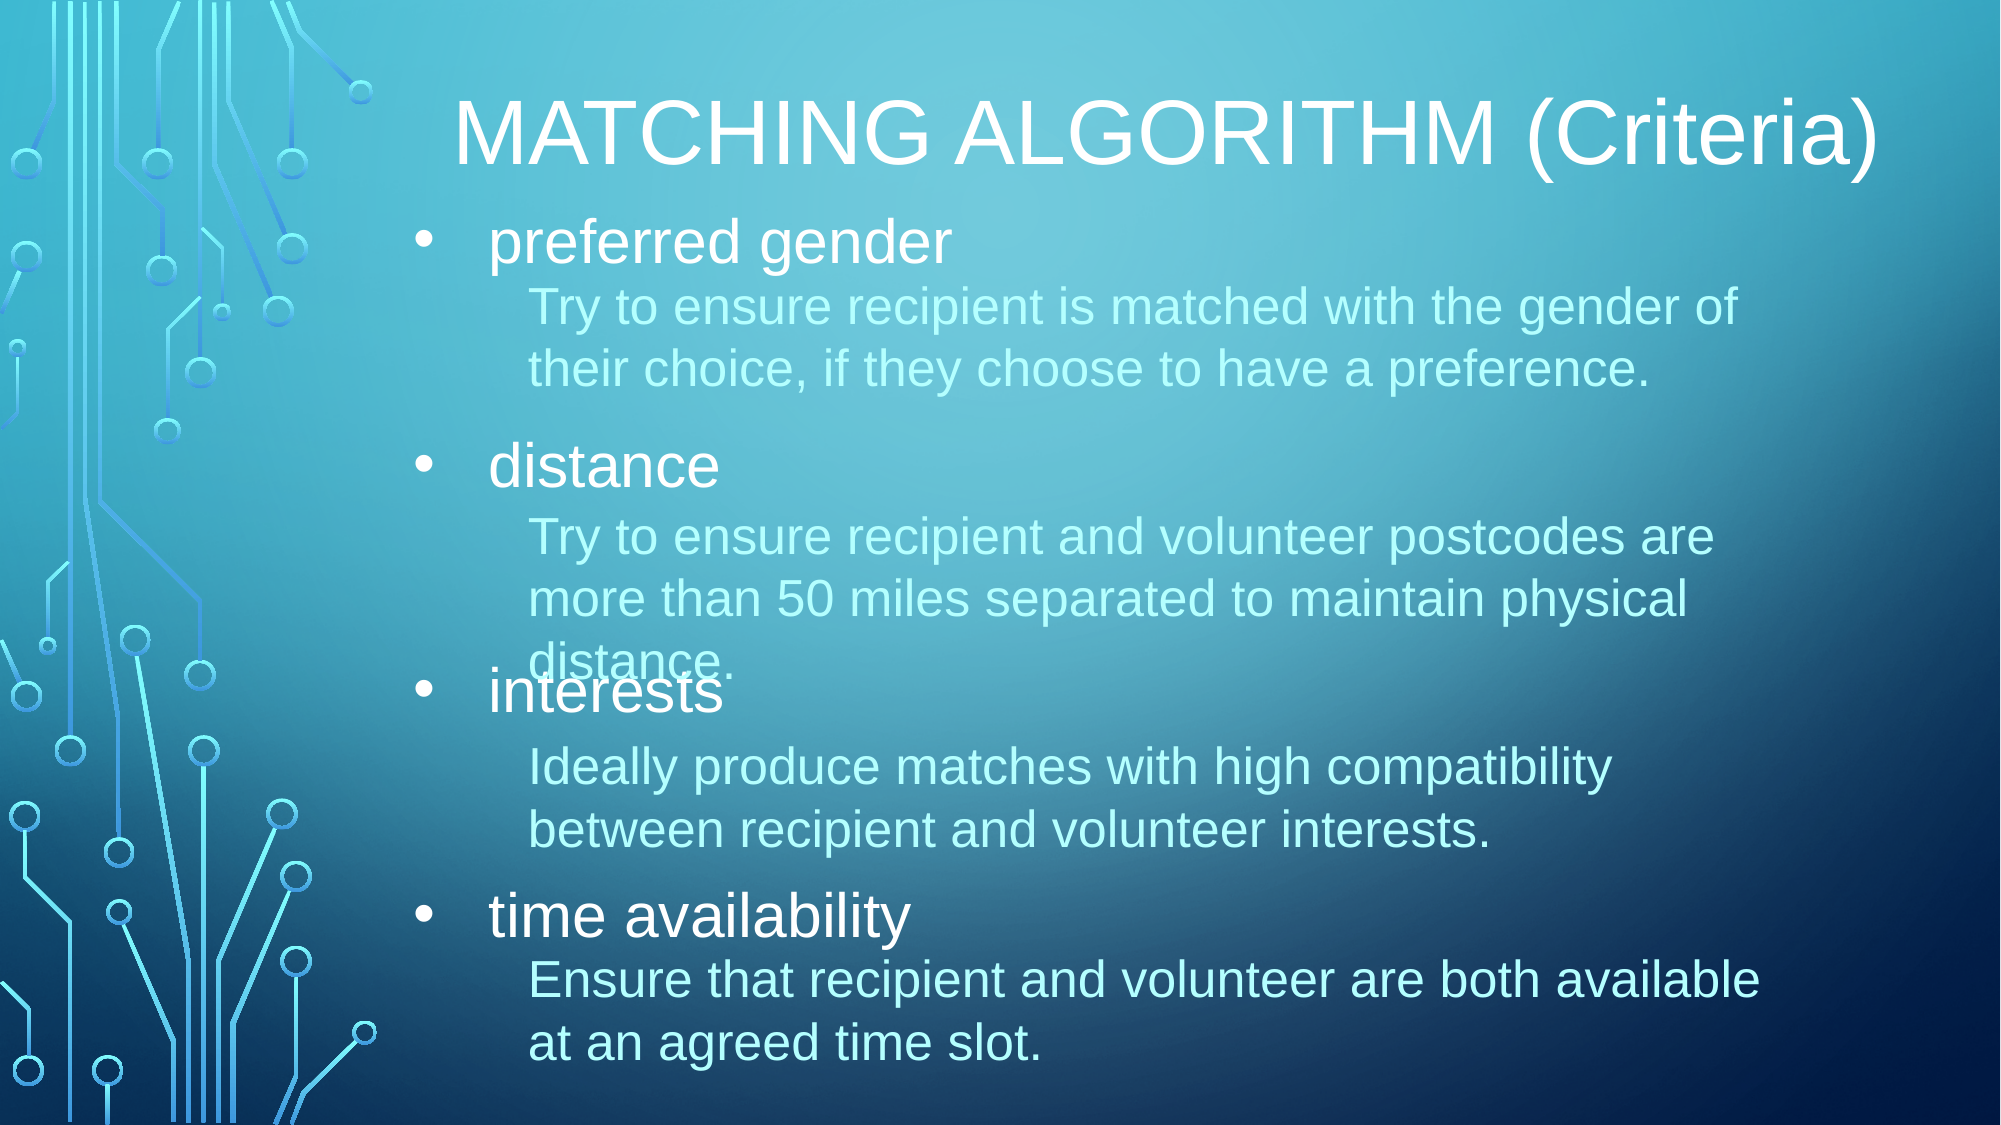

MATCHING ALGORITHM (Criteria)
preferred gender

distance

interests

time availability

Try to ensure recipient is matched with the gender of their choice, if they choose to have a preference.
Try to ensure recipient and volunteer postcodes are more than 50 miles separated to maintain physical distance.
Ideally produce matches with high compatibility between recipient and volunteer interests.
Ensure that recipient and volunteer are both available at an agreed time slot.